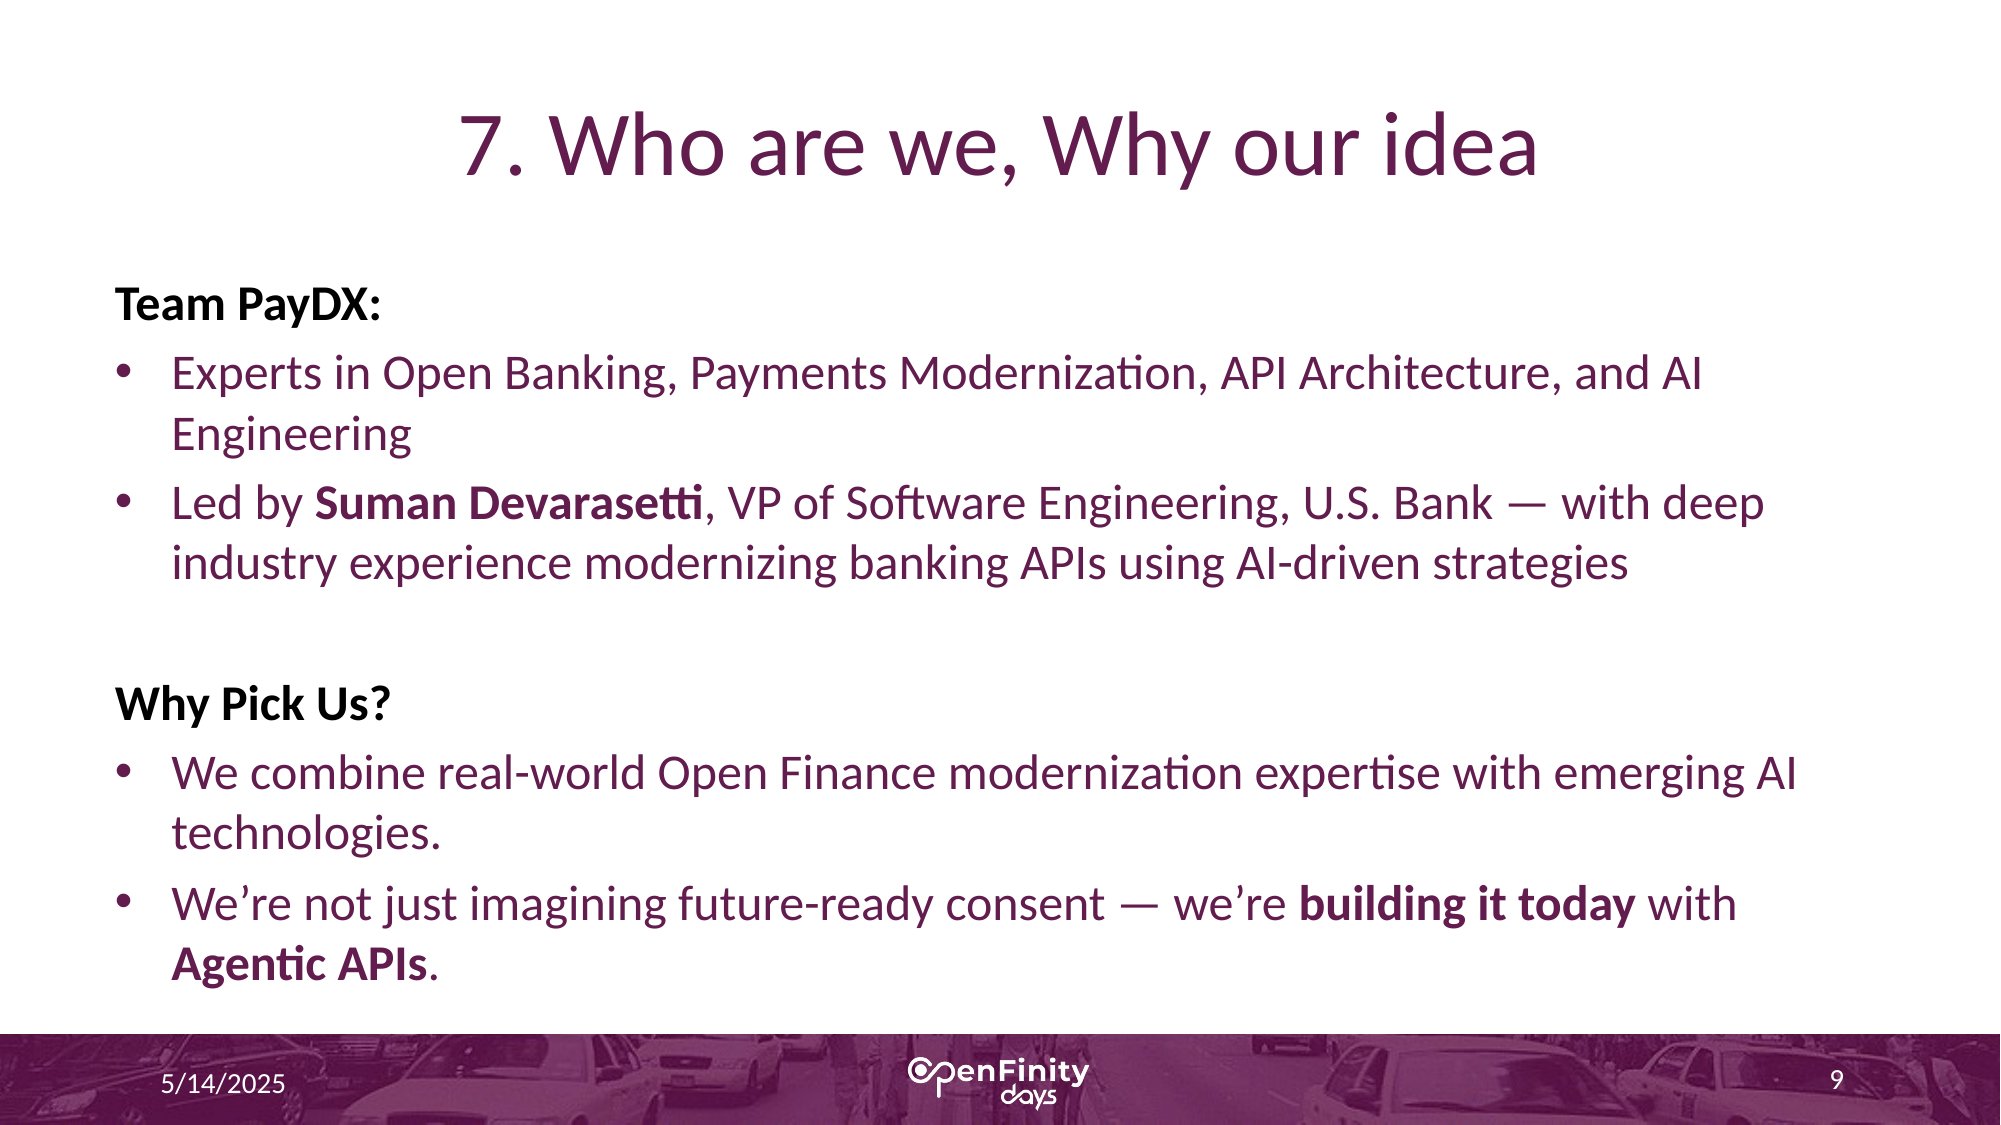

# 7. Who are we, Why our idea
Team PayDX:
Experts in Open Banking, Payments Modernization, API Architecture, and AI Engineering
Led by Suman Devarasetti, VP of Software Engineering, U.S. Bank — with deep industry experience modernizing banking APIs using AI-driven strategies

Why Pick Us?
We combine real-world Open Finance modernization expertise with emerging AI technologies.
We’re not just imagining future-ready consent — we’re building it today with Agentic APIs.
9